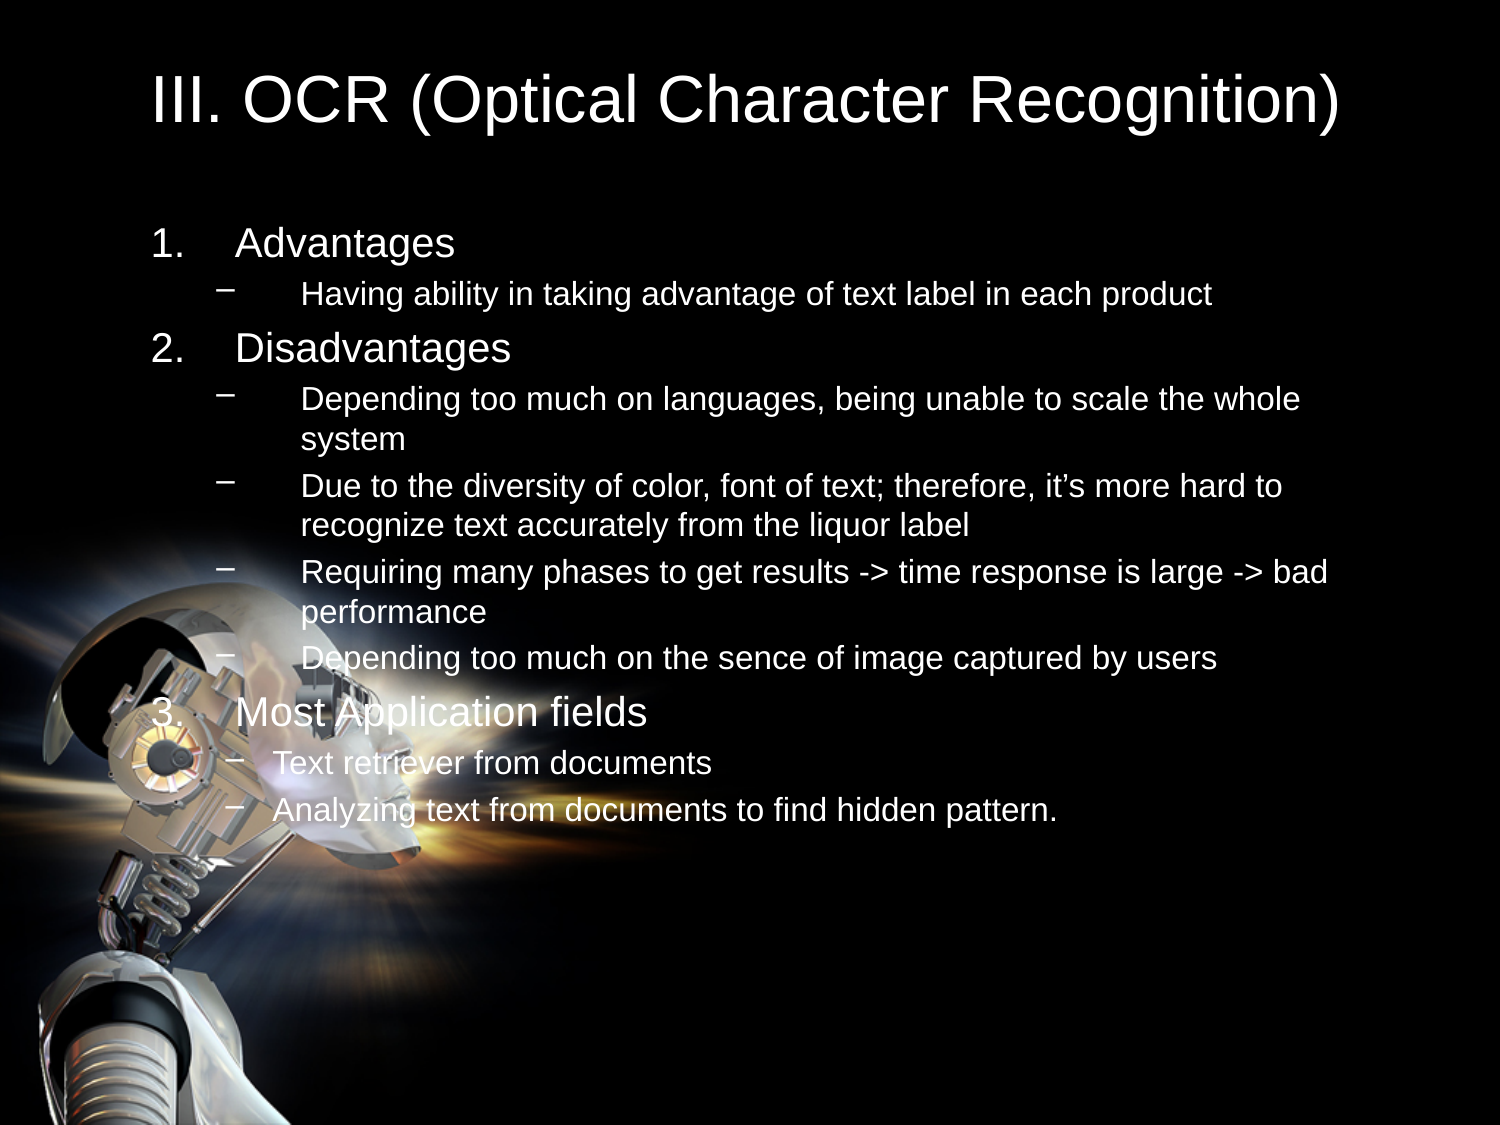

# III. OCR (Optical Character Recognition)
Advantages
Having ability in taking advantage of text label in each product
Disadvantages
Depending too much on languages, being unable to scale the whole system
Due to the diversity of color, font of text; therefore, it’s more hard to recognize text accurately from the liquor label
Requiring many phases to get results -> time response is large -> bad performance
Depending too much on the sence of image captured by users
Most Application fields
Text retriever from documents
Analyzing text from documents to find hidden pattern.